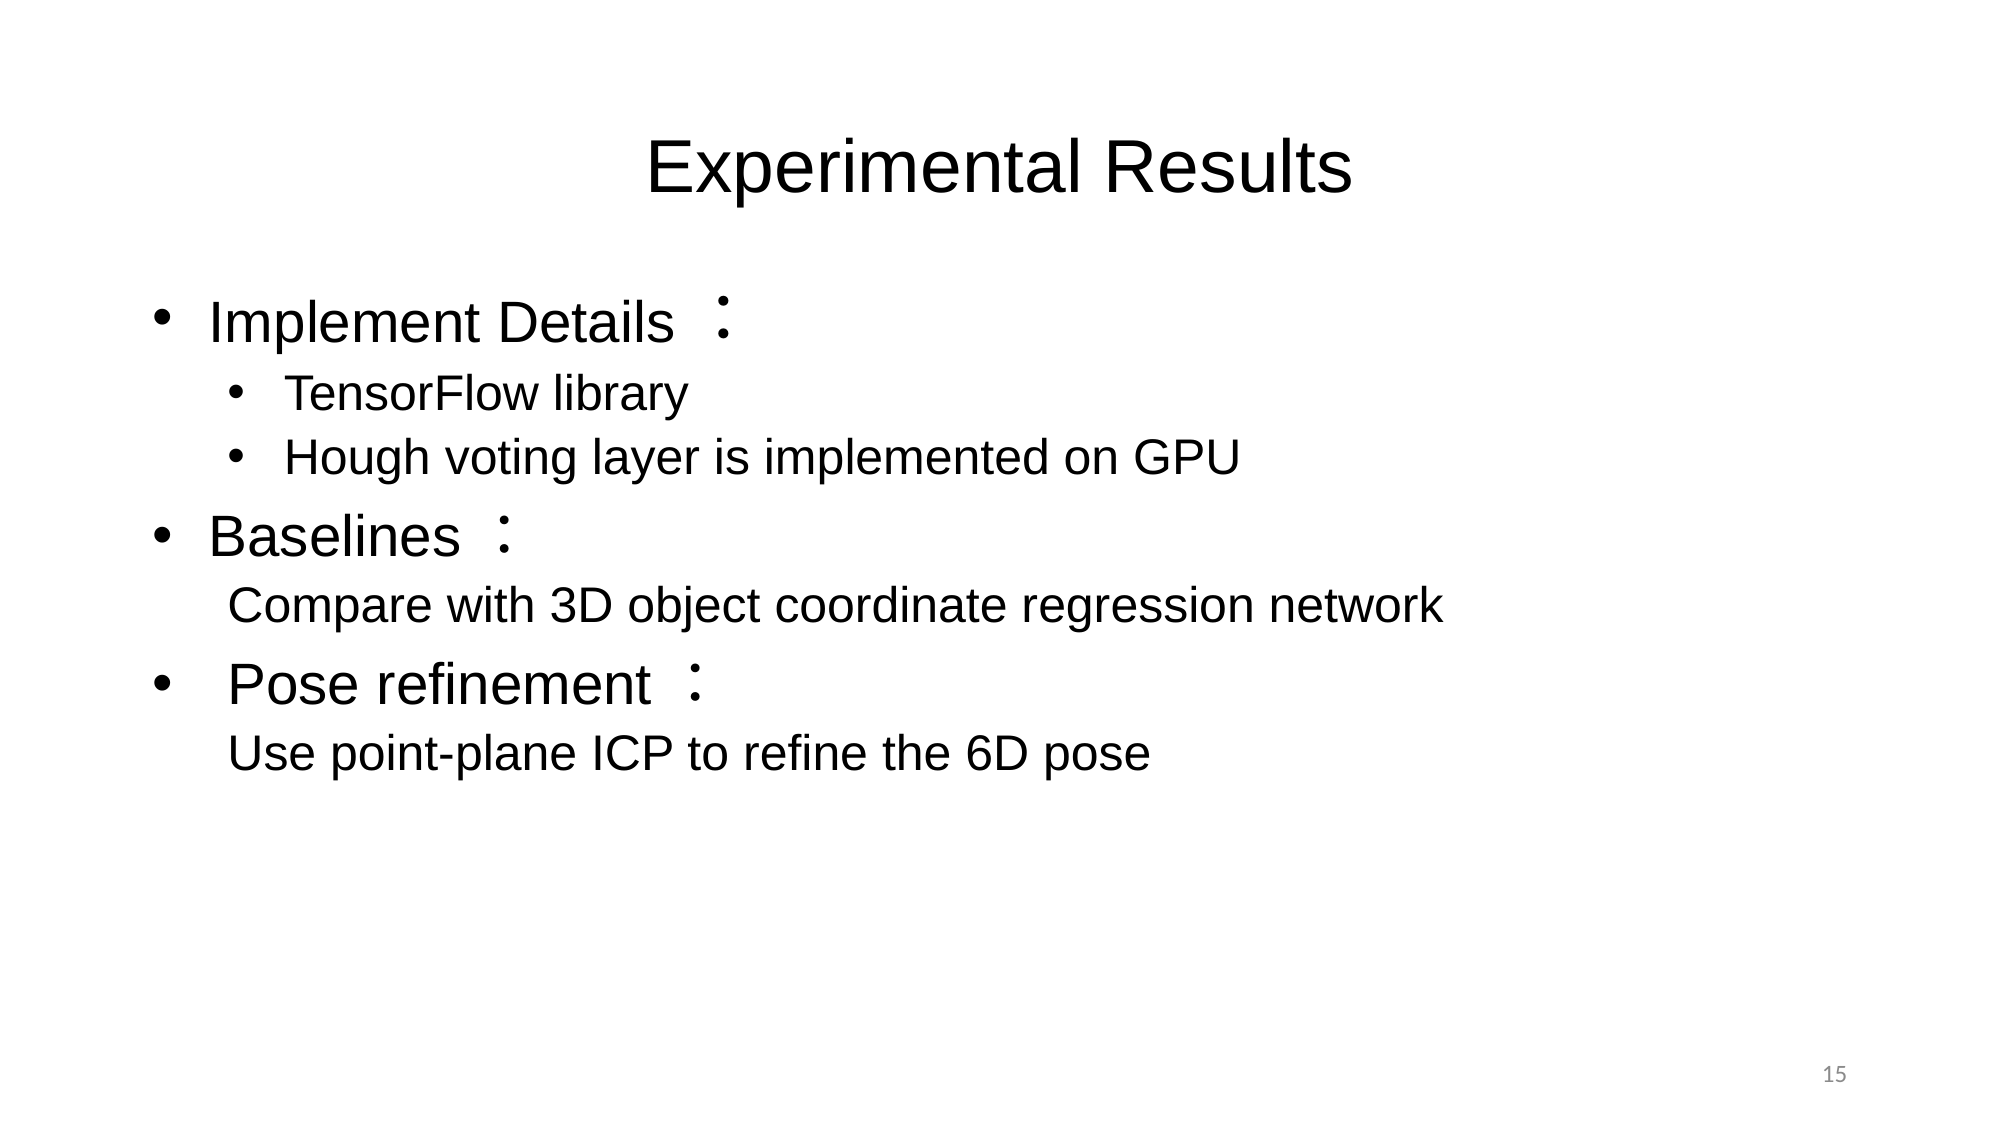

Experimental Results
Implement Details：
TensorFlow library
Hough voting layer is implemented on GPU
Baselines：
Compare with 3D object coordinate regression network
Pose refinement：
Use point-plane ICP to refine the 6D pose

15